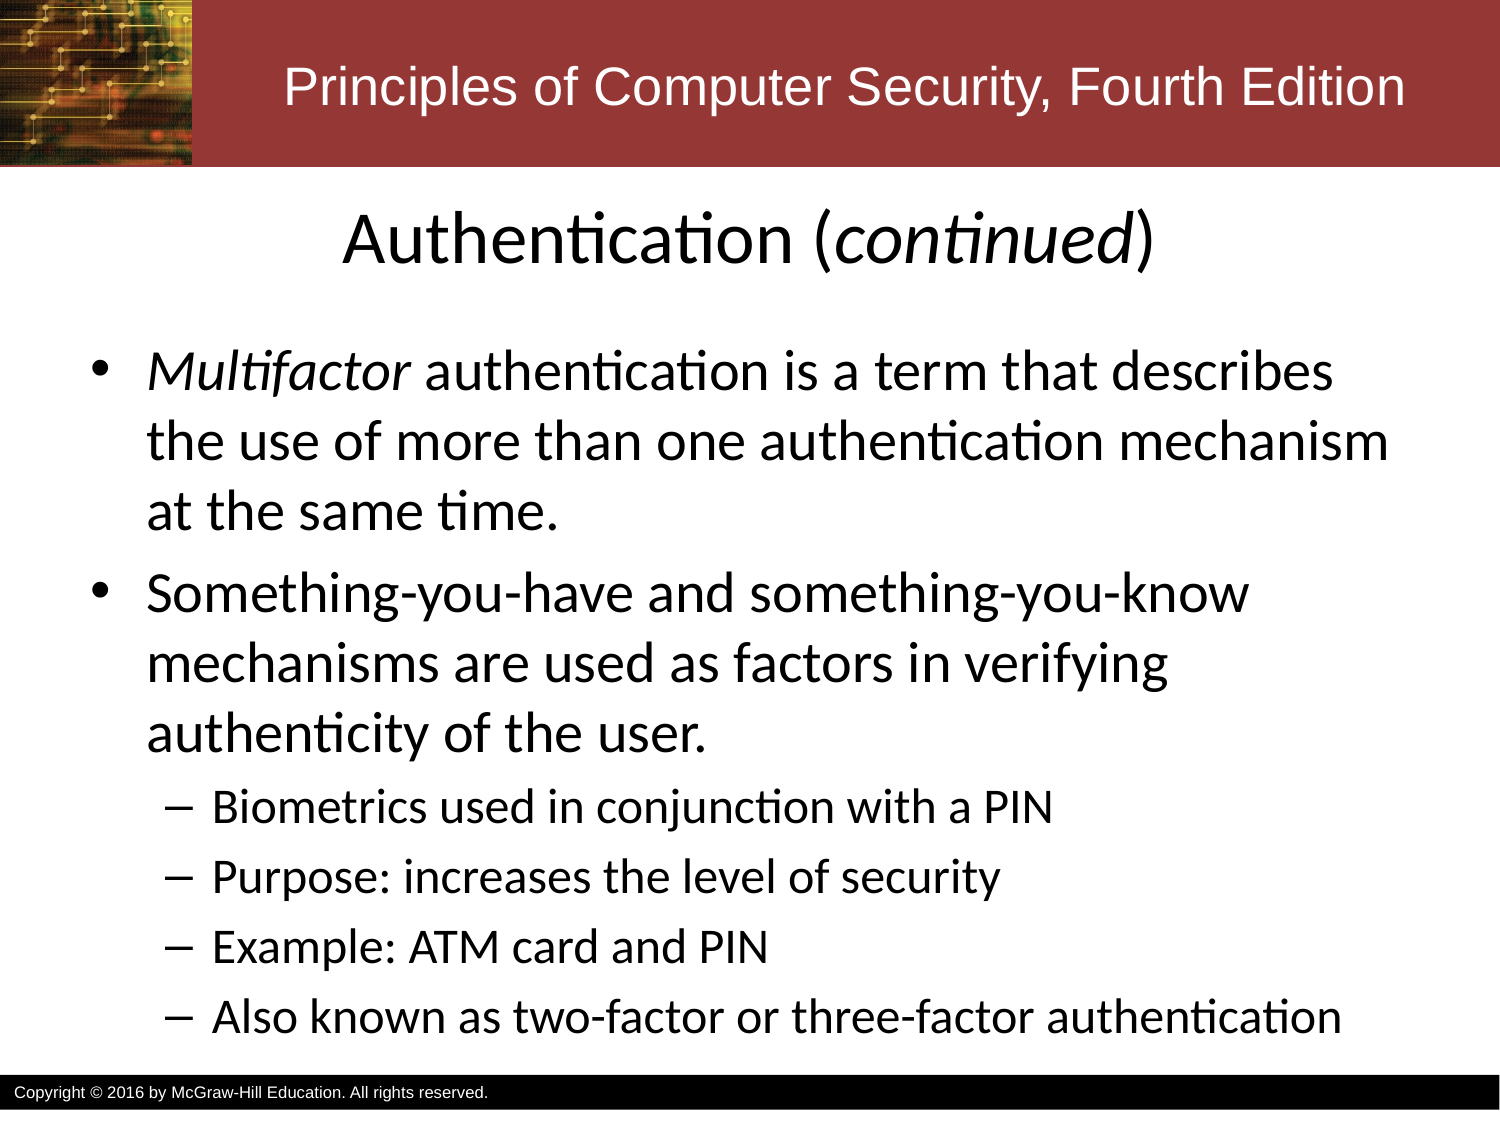

# Authentication (continued)
Multifactor authentication is a term that describes the use of more than one authentication mechanism at the same time.
Something-you-have and something-you-know mechanisms are used as factors in verifying authenticity of the user.
Biometrics used in conjunction with a PIN
Purpose: increases the level of security
Example: ATM card and PIN
Also known as two-factor or three-factor authentication